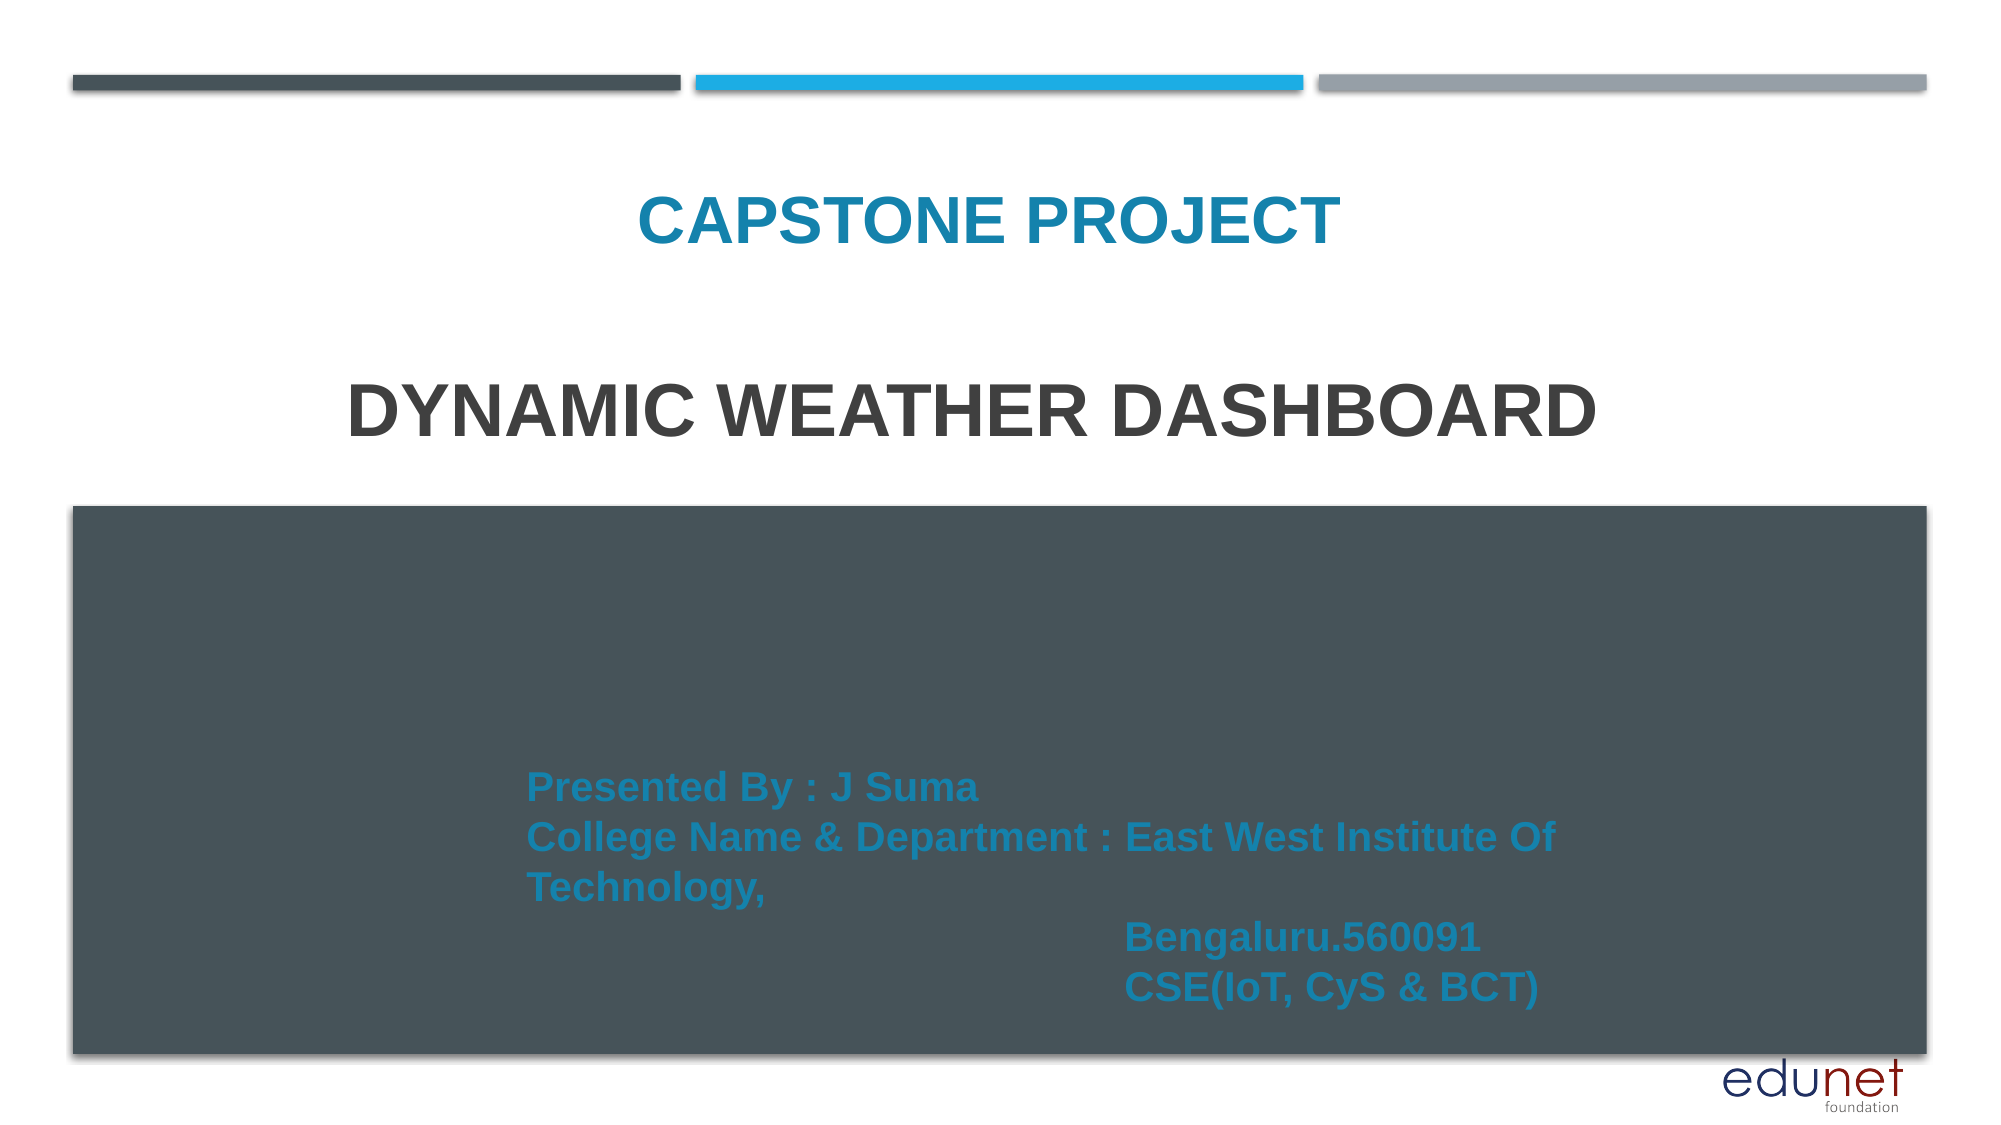

CAPSTONE PROJECT
# Dynamic Weather Dashboard
Presented By : J Suma
College Name & Department : East West Institute Of Technology,
                                                    Bengaluru.560091
                                                    CSE(IoT, CyS & BCT)